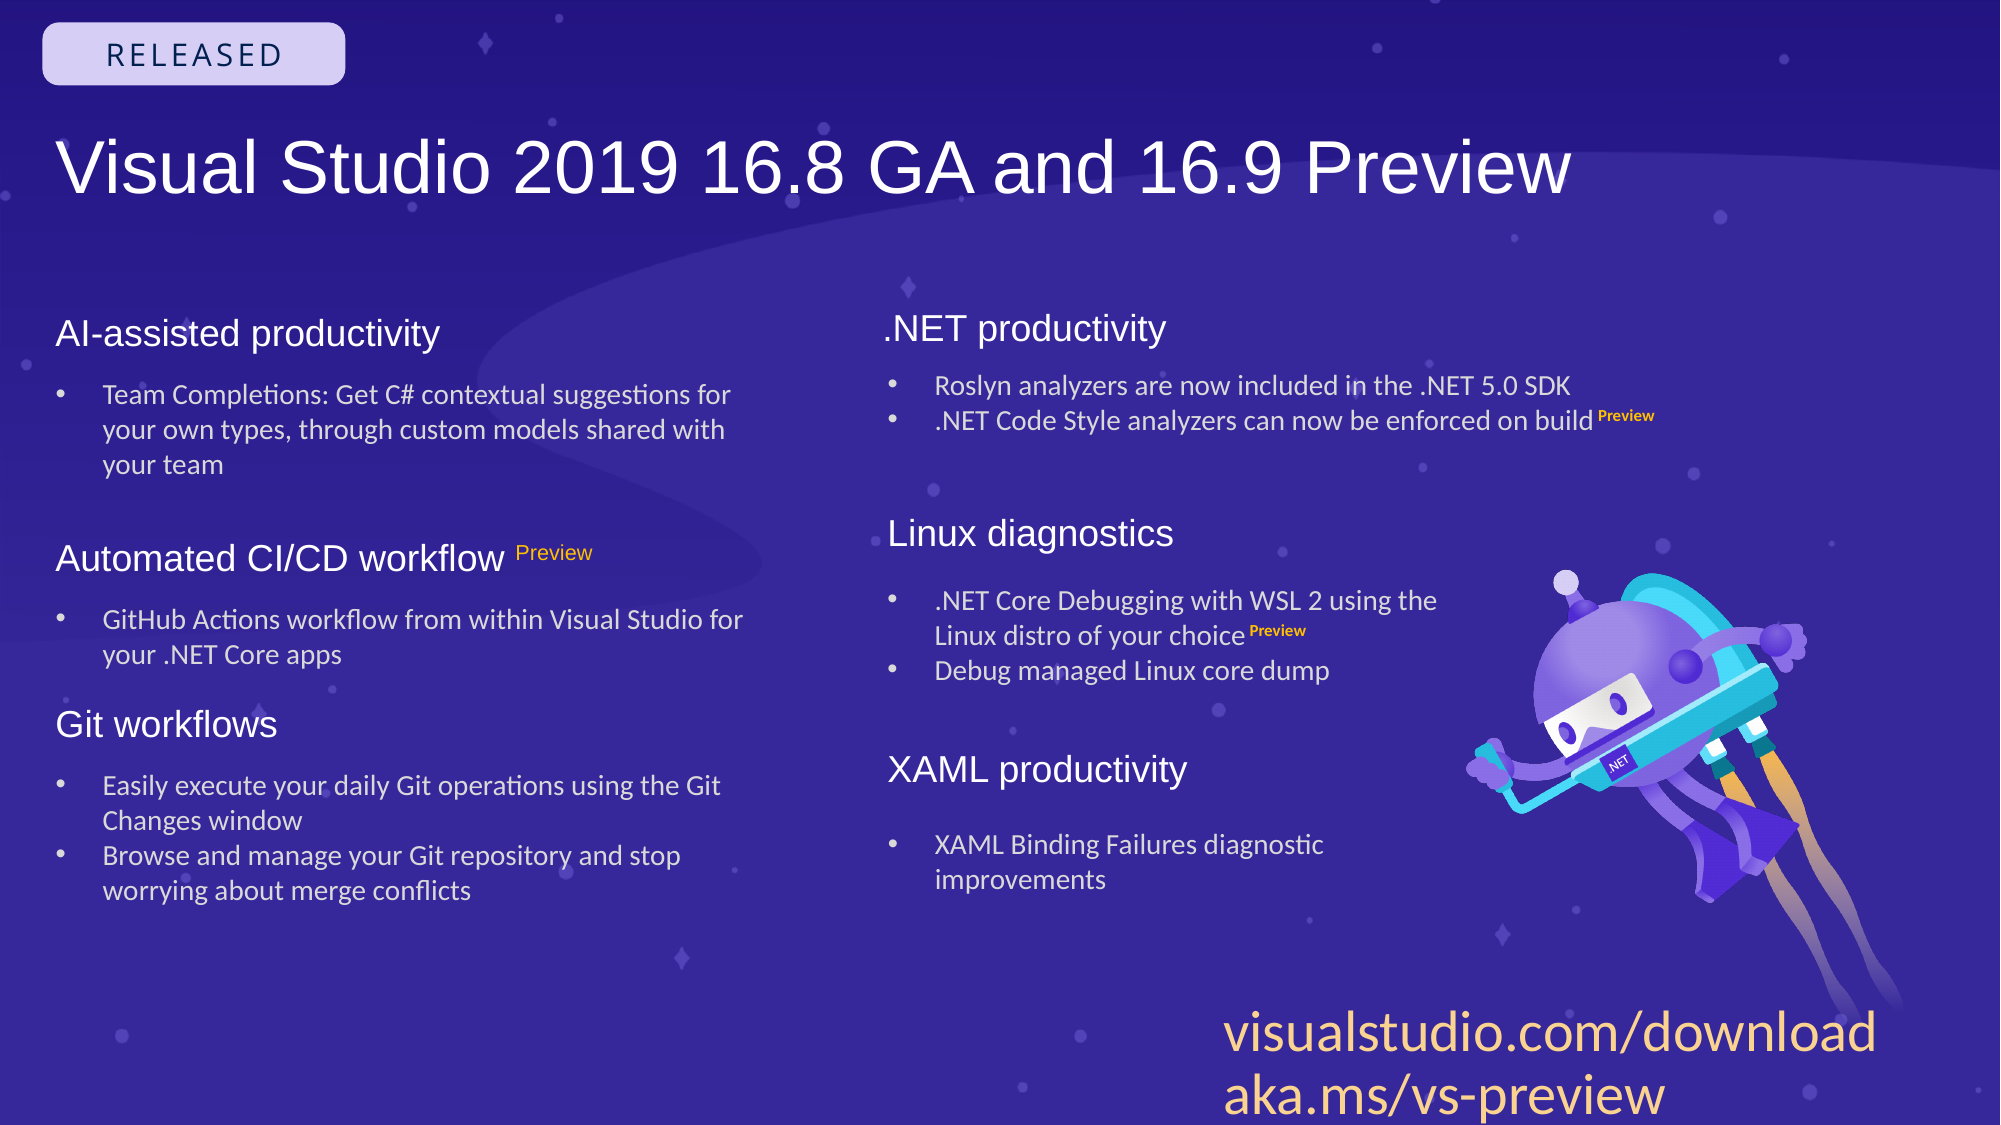

# Visual Studio 2019 16.8 GA and 16.9 Preview
.NET productivity
AI-assisted productivity
Roslyn analyzers are now included in the .NET 5.0 SDK
.NET Code Style analyzers can now be enforced on build Preview

Team Completions: Get C# contextual suggestions for your own types, through custom models shared with your team
Linux diagnostics
Automated CI/CD workflow Preview
.NET Core Debugging with WSL 2 using the Linux distro of your choice Preview
Debug managed Linux core dump
GitHub Actions workflow from within Visual Studio for your .NET Core apps
Git workflows
XAML productivity
Easily execute your daily Git operations using the Git Changes window
Browse and manage your Git repository and stop worrying about merge conflicts
XAML Binding Failures diagnostic improvements
visualstudio.com/download
aka.ms/vs-preview